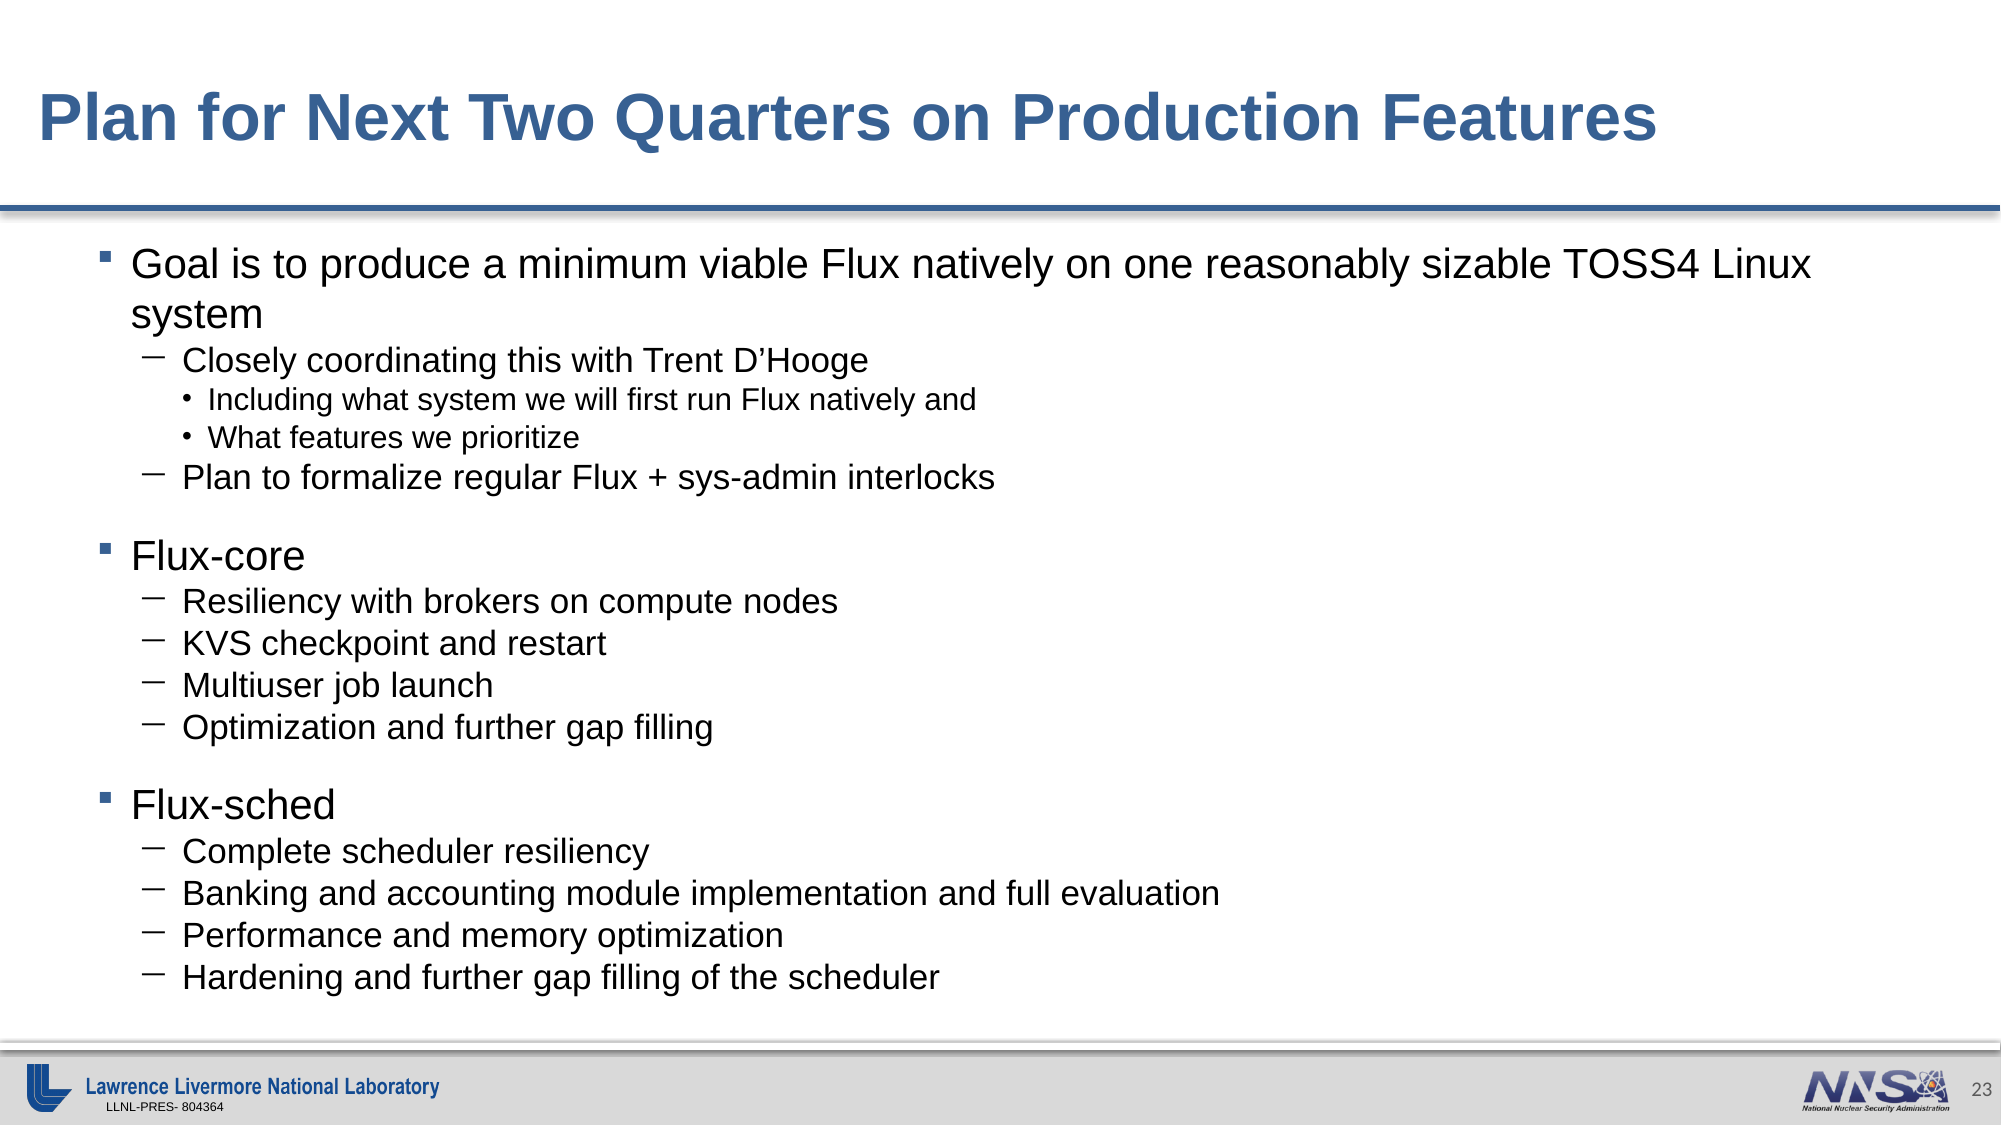

# Plan for Next Two Quarters on Production Features
Goal is to produce a minimum viable Flux natively on one reasonably sizable TOSS4 Linux system
Closely coordinating this with Trent D’Hooge
Including what system we will first run Flux natively and
What features we prioritize
Plan to formalize regular Flux + sys-admin interlocks
Flux-core
Resiliency with brokers on compute nodes
KVS checkpoint and restart
Multiuser job launch
Optimization and further gap filling
Flux-sched
Complete scheduler resiliency
Banking and accounting module implementation and full evaluation
Performance and memory optimization
Hardening and further gap filling of the scheduler